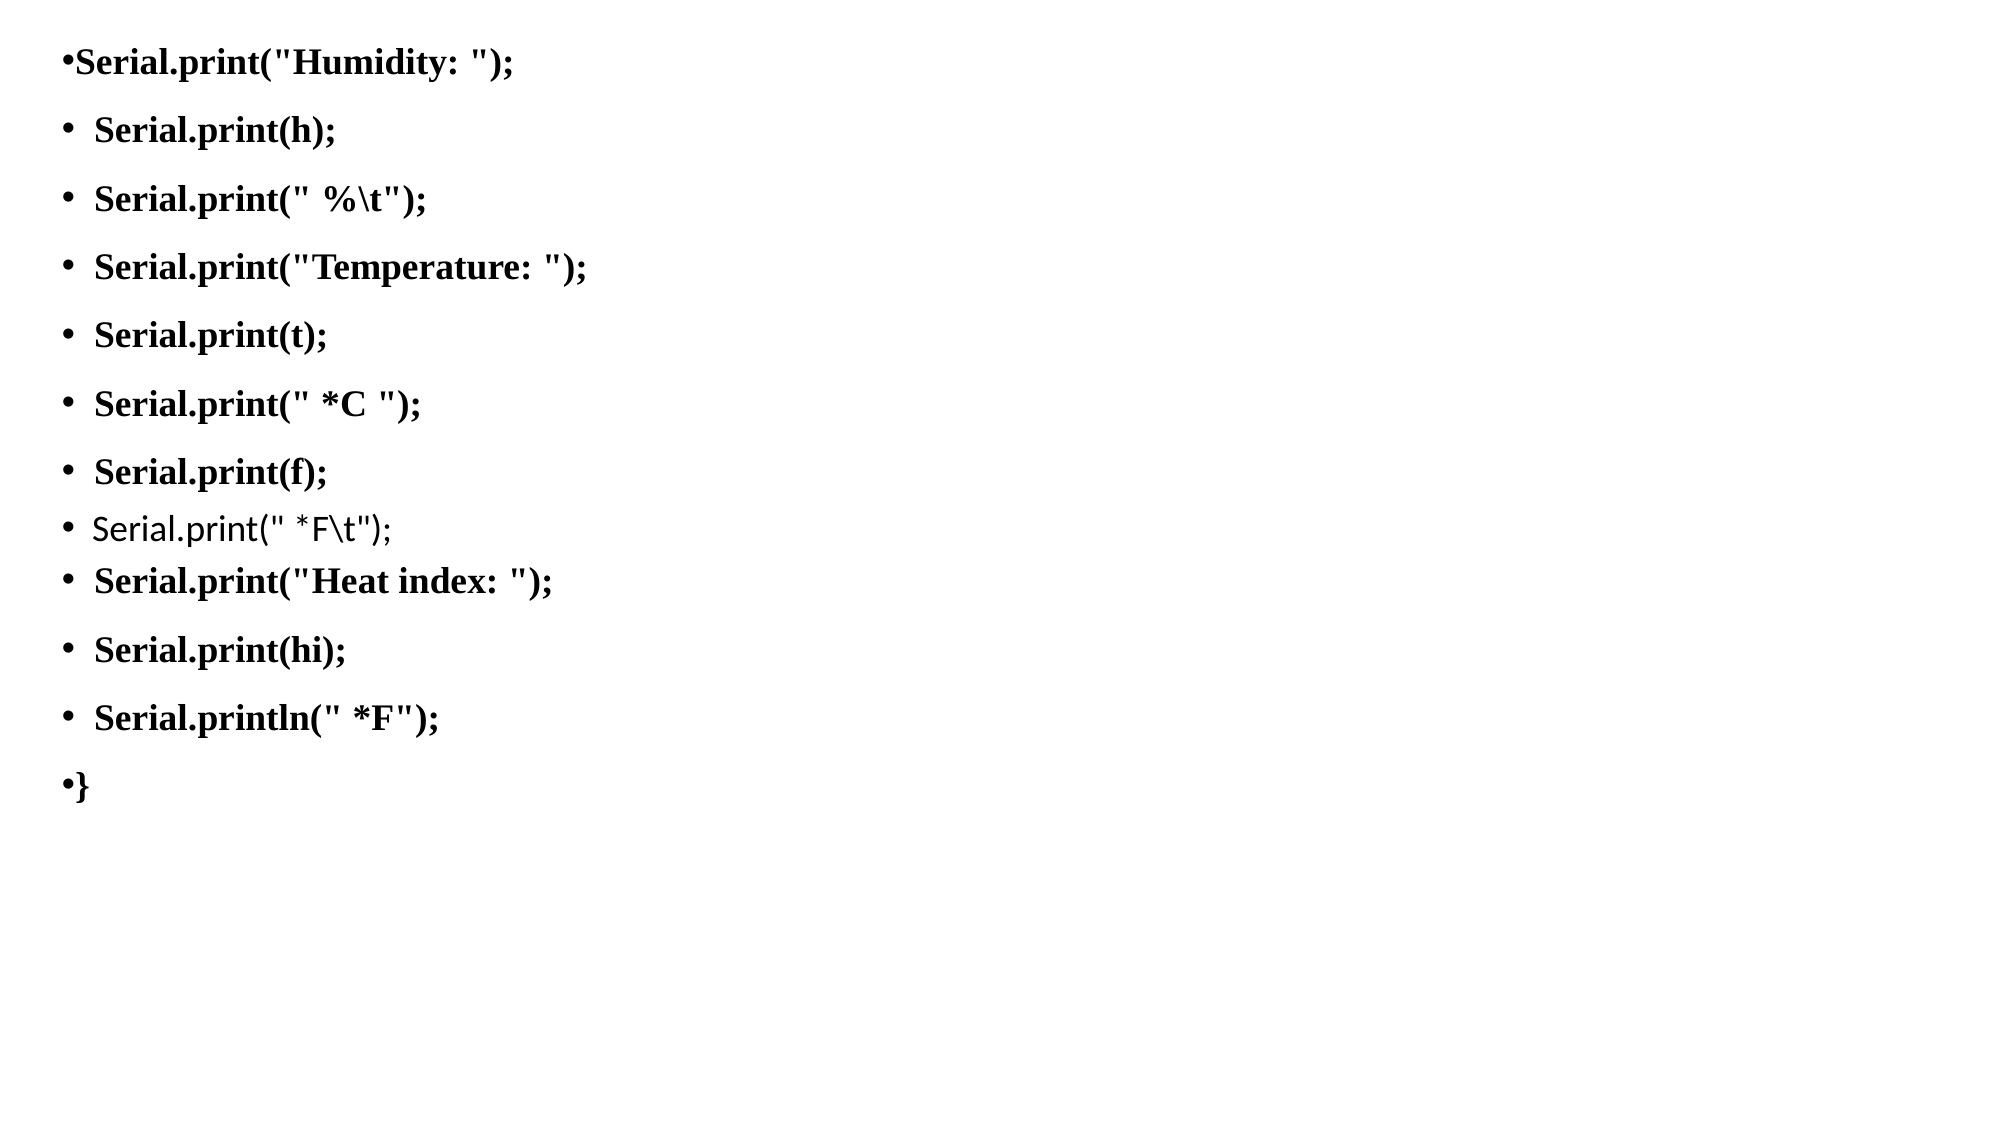

Serial.print("Humidity: ");
  Serial.print(h);
  Serial.print(" %\t");
  Serial.print("Temperature: ");
  Serial.print(t);
  Serial.print(" *C ");
  Serial.print(f);
  Serial.print(" *F\t");
  Serial.print("Heat index: ");
  Serial.print(hi);
  Serial.println(" *F");
}